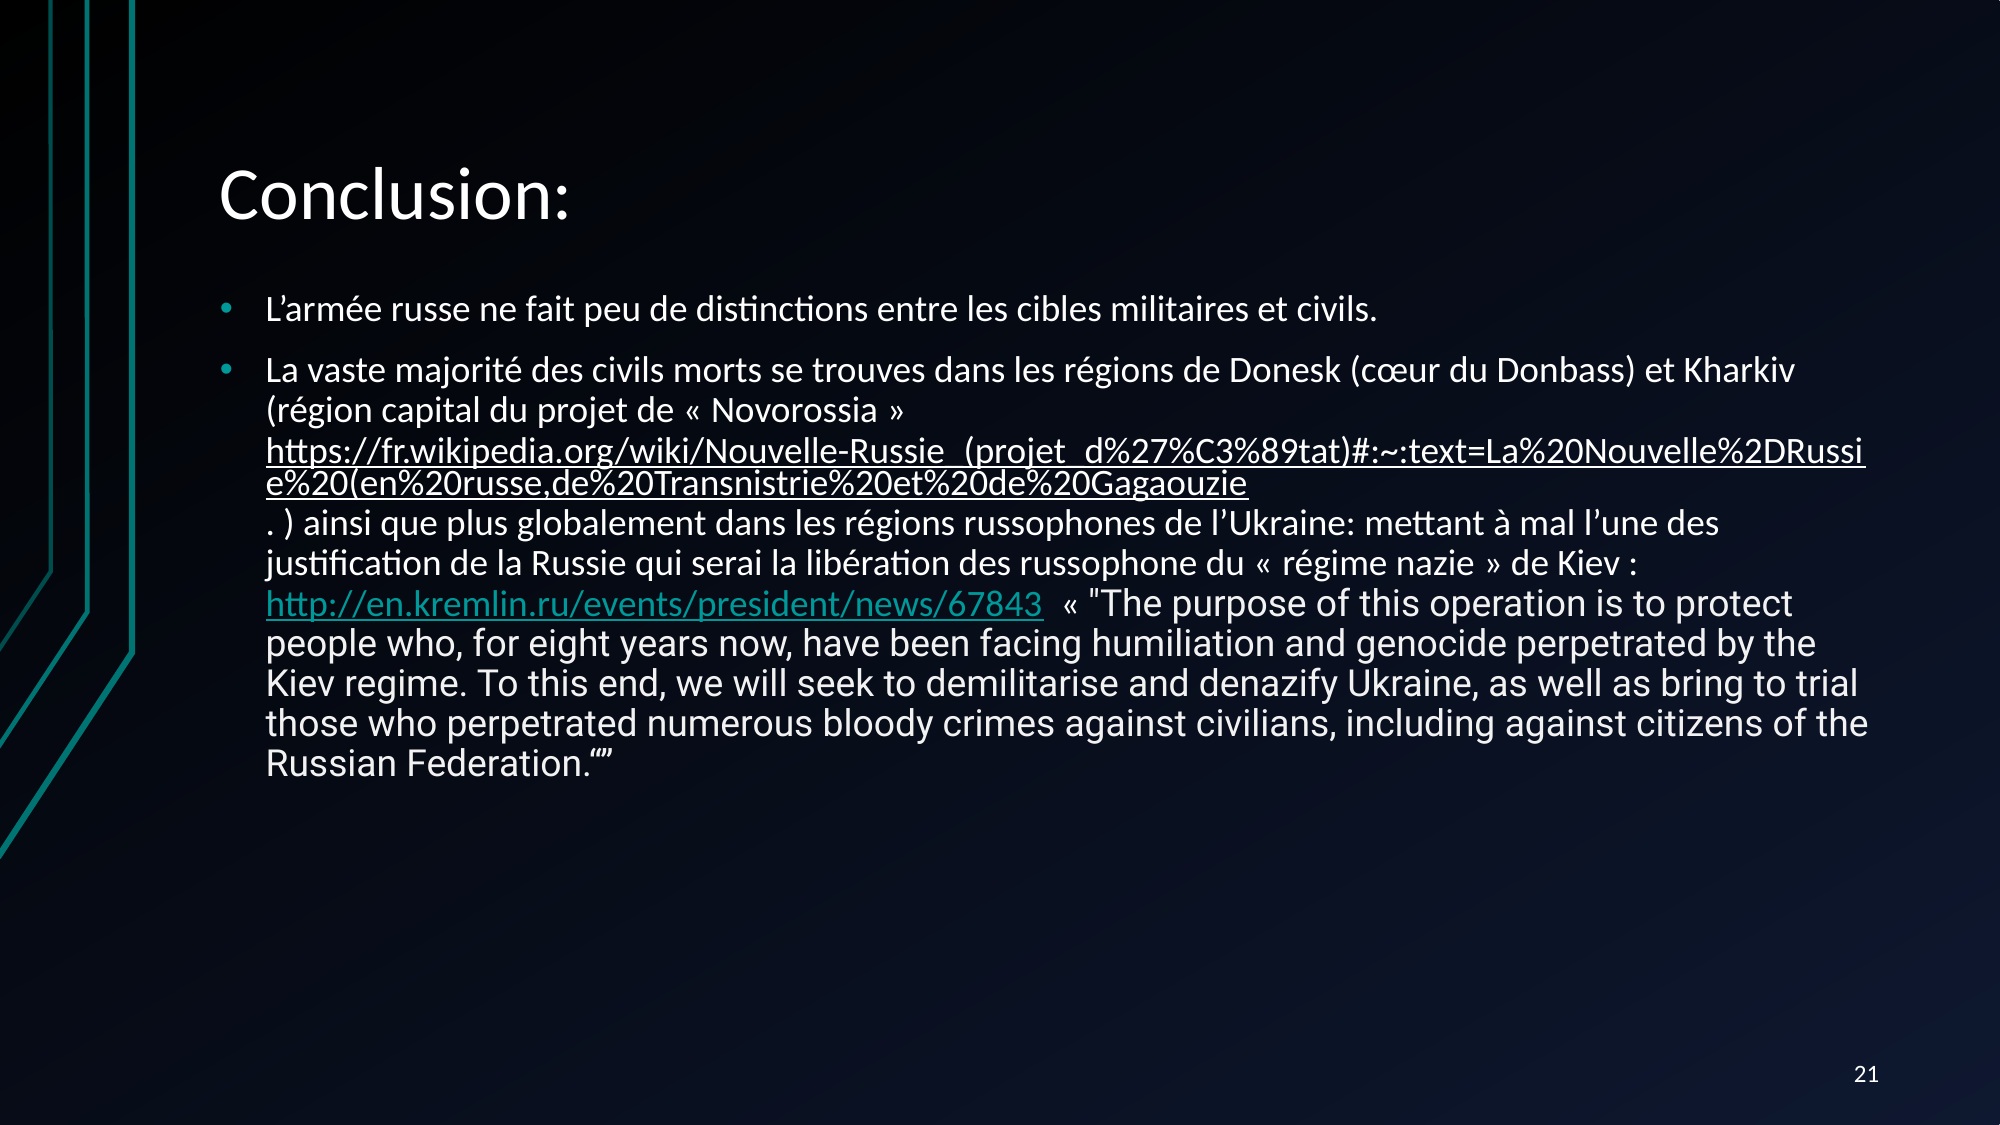

# Conclusion:
L’armée russe ne fait peu de distinctions entre les cibles militaires et civils.
La vaste majorité des civils morts se trouves dans les régions de Donesk (cœur du Donbass) et Kharkiv (région capital du projet de « Novorossia » https://fr.wikipedia.org/wiki/Nouvelle-Russie_(projet_d%27%C3%89tat)#:~:text=La%20Nouvelle%2DRussie%20(en%20russe,de%20Transnistrie%20et%20de%20Gagaouzie. ) ainsi que plus globalement dans les régions russophones de l’Ukraine: mettant à mal l’une des justification de la Russie qui serai la libération des russophone du « régime nazie » de Kiev : http://en.kremlin.ru/events/president/news/67843  « "The purpose of this operation is to protect people who, for eight years now, have been facing humiliation and genocide perpetrated by the Kiev regime. To this end, we will seek to demilitarise and denazify Ukraine, as well as bring to trial those who perpetrated numerous bloody crimes against civilians, including against citizens of the Russian Federation.“”

21